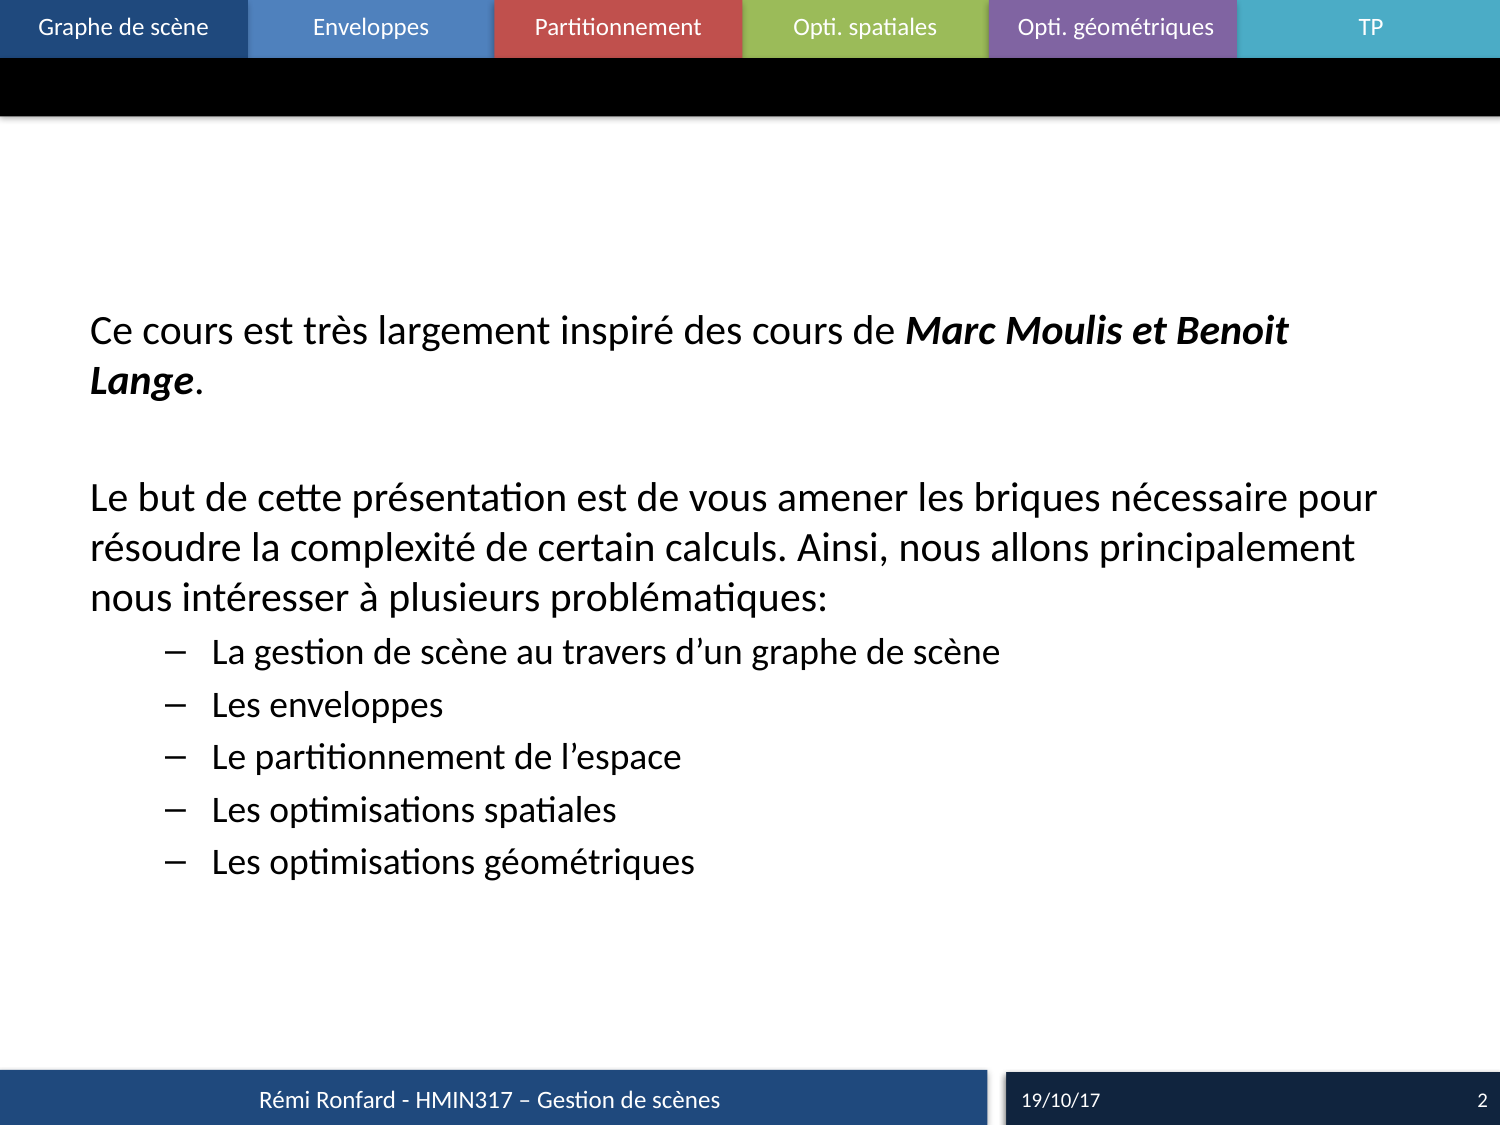

#
Ce cours est très largement inspiré des cours de Marc Moulis et Benoit Lange.

Le but de cette présentation est de vous amener les briques nécessaire pour résoudre la complexité de certain calculs. Ainsi, nous allons principalement nous intéresser à plusieurs problématiques:
La gestion de scène au travers d’un graphe de scène
Les enveloppes
Le partitionnement de l’espace
Les optimisations spatiales
Les optimisations géométriques
Rémi Ronfard - HMIN317 – Gestion de scènes
19/10/17
2